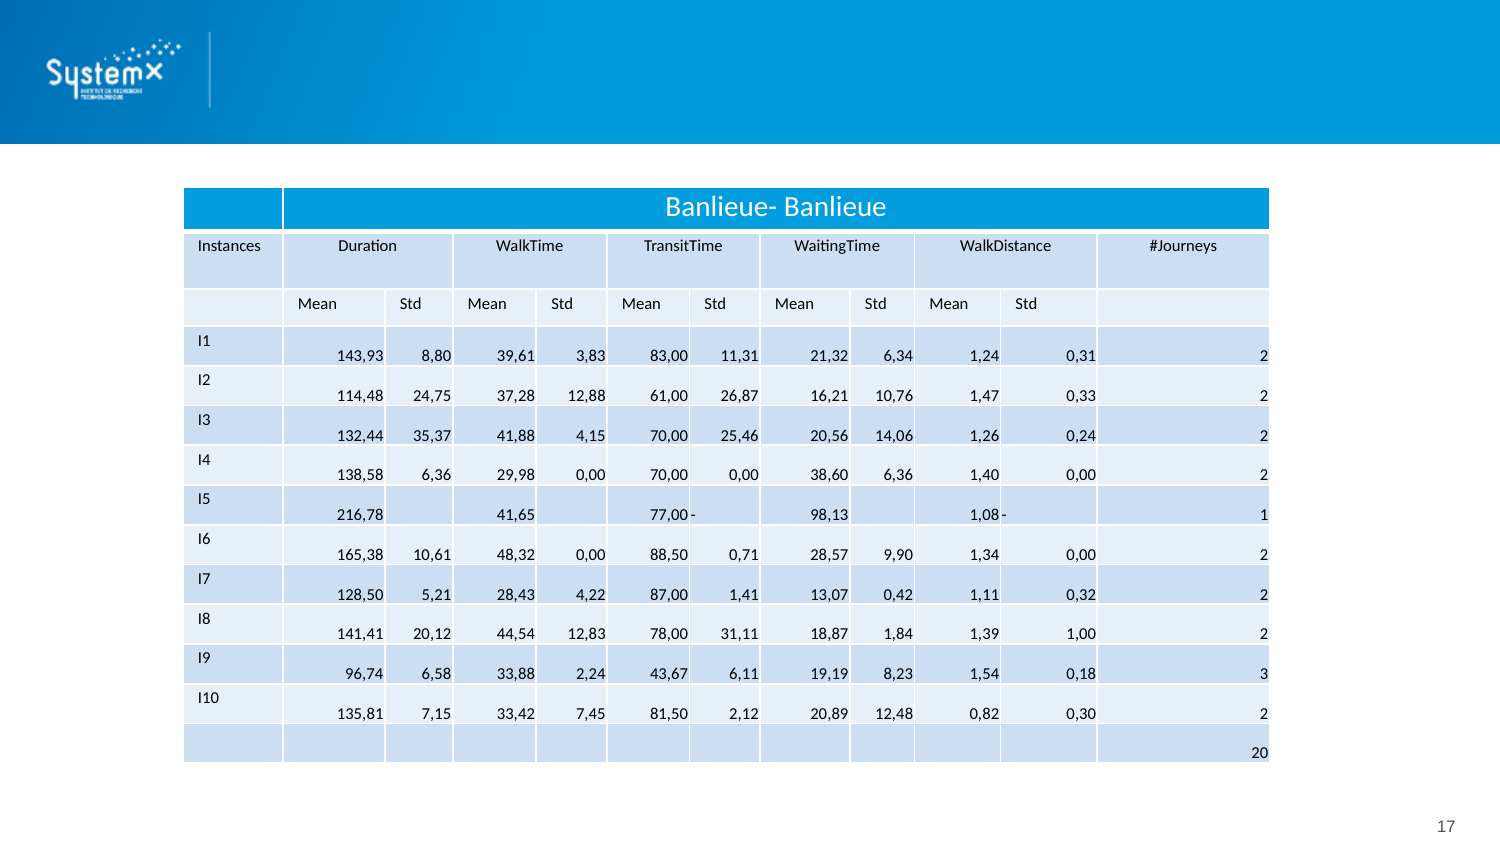

|  | Banlieue- Banlieue |  |  |  |  |  |  |  |  |  |  |
| --- | --- | --- | --- | --- | --- | --- | --- | --- | --- | --- | --- |
| Instances | Duration |  | WalkTime |  | TransitTime |  | WaitingTime |  | WalkDistance |  | #Journeys |
|  | Mean | Std | Mean | Std | Mean | Std | Mean | Std | Mean | Std |  |
| I1 | 143,93 | 8,80 | 39,61 | 3,83 | 83,00 | 11,31 | 21,32 | 6,34 | 1,24 | 0,31 | 2 |
| I2 | 114,48 | 24,75 | 37,28 | 12,88 | 61,00 | 26,87 | 16,21 | 10,76 | 1,47 | 0,33 | 2 |
| I3 | 132,44 | 35,37 | 41,88 | 4,15 | 70,00 | 25,46 | 20,56 | 14,06 | 1,26 | 0,24 | 2 |
| I4 | 138,58 | 6,36 | 29,98 | 0,00 | 70,00 | 0,00 | 38,60 | 6,36 | 1,40 | 0,00 | 2 |
| I5 | 216,78 |  | 41,65 |  | 77,00 | - | 98,13 |  | 1,08 | - | 1 |
| I6 | 165,38 | 10,61 | 48,32 | 0,00 | 88,50 | 0,71 | 28,57 | 9,90 | 1,34 | 0,00 | 2 |
| I7 | 128,50 | 5,21 | 28,43 | 4,22 | 87,00 | 1,41 | 13,07 | 0,42 | 1,11 | 0,32 | 2 |
| I8 | 141,41 | 20,12 | 44,54 | 12,83 | 78,00 | 31,11 | 18,87 | 1,84 | 1,39 | 1,00 | 2 |
| I9 | 96,74 | 6,58 | 33,88 | 2,24 | 43,67 | 6,11 | 19,19 | 8,23 | 1,54 | 0,18 | 3 |
| I10 | 135,81 | 7,15 | 33,42 | 7,45 | 81,50 | 2,12 | 20,89 | 12,48 | 0,82 | 0,30 | 2 |
|  |  |  |  |  |  |  |  |  |  |  | 20 |
17